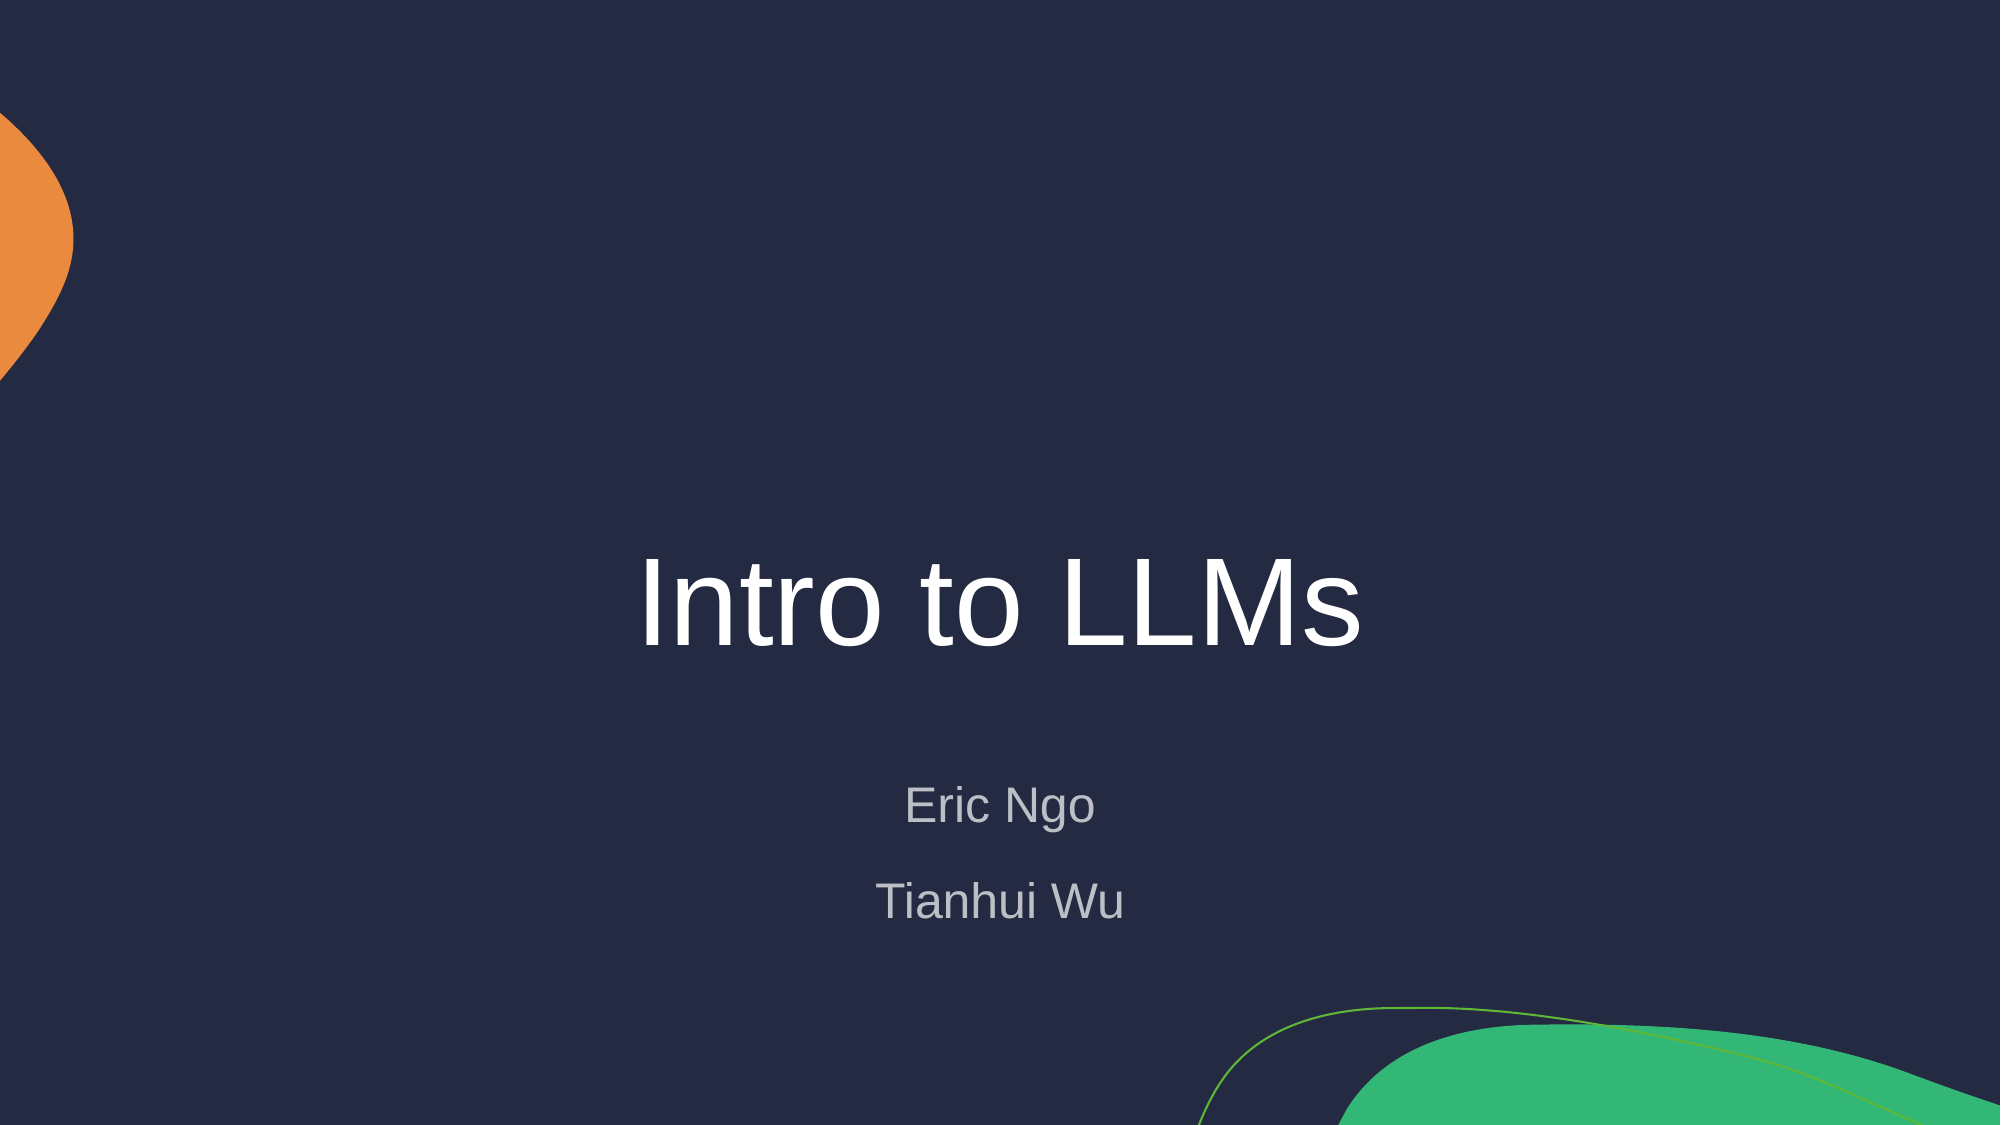

# Intro to LLMs
Eric Ngo
Tianhui Wu